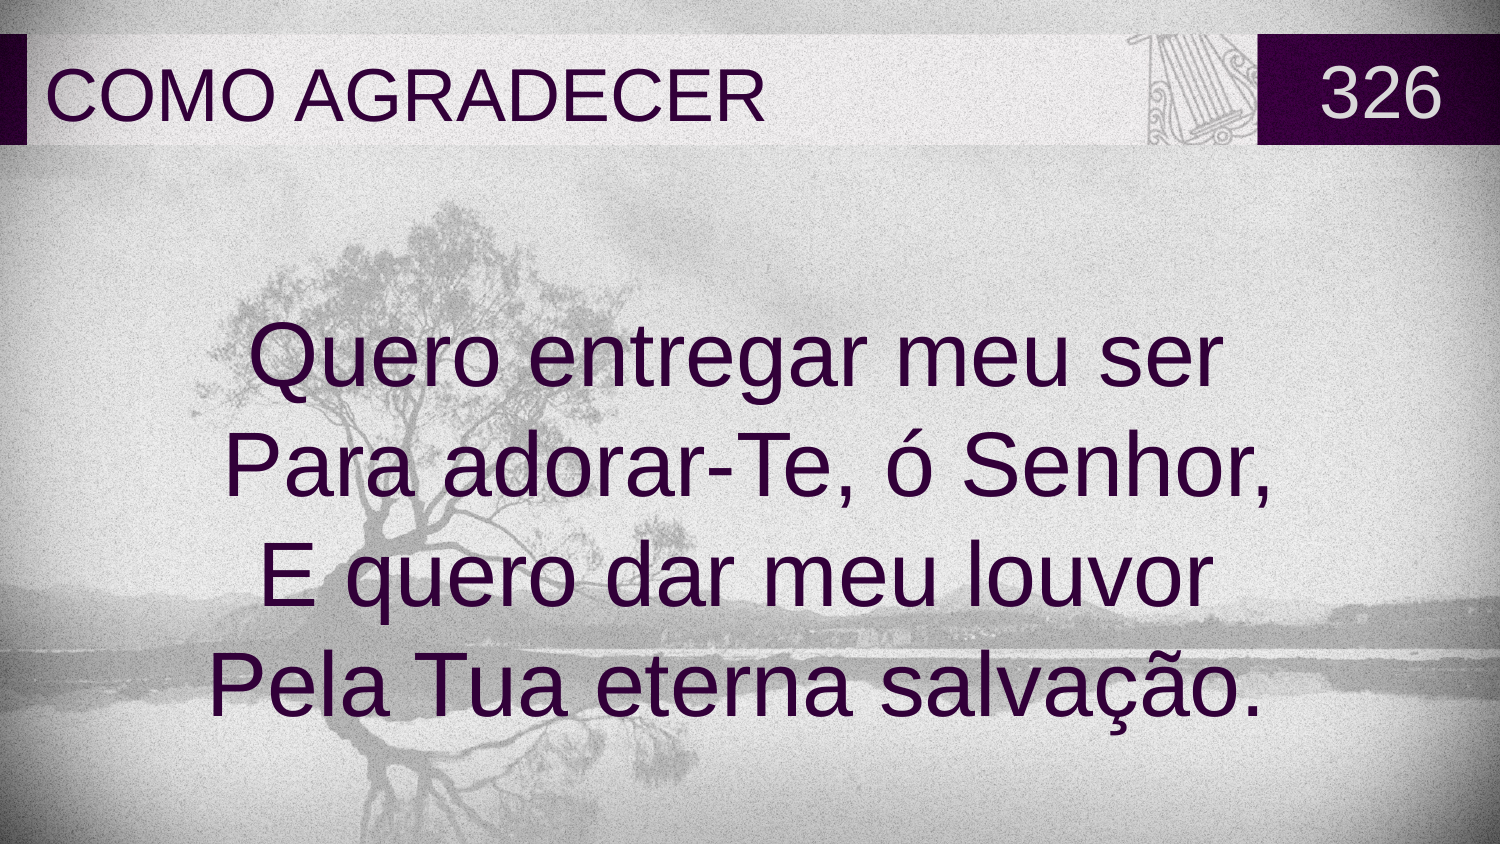

# COMO AGRADECER
326
Quero entregar meu ser
Para adorar-Te, ó Senhor,
E quero dar meu louvor
Pela Tua eterna salvação.